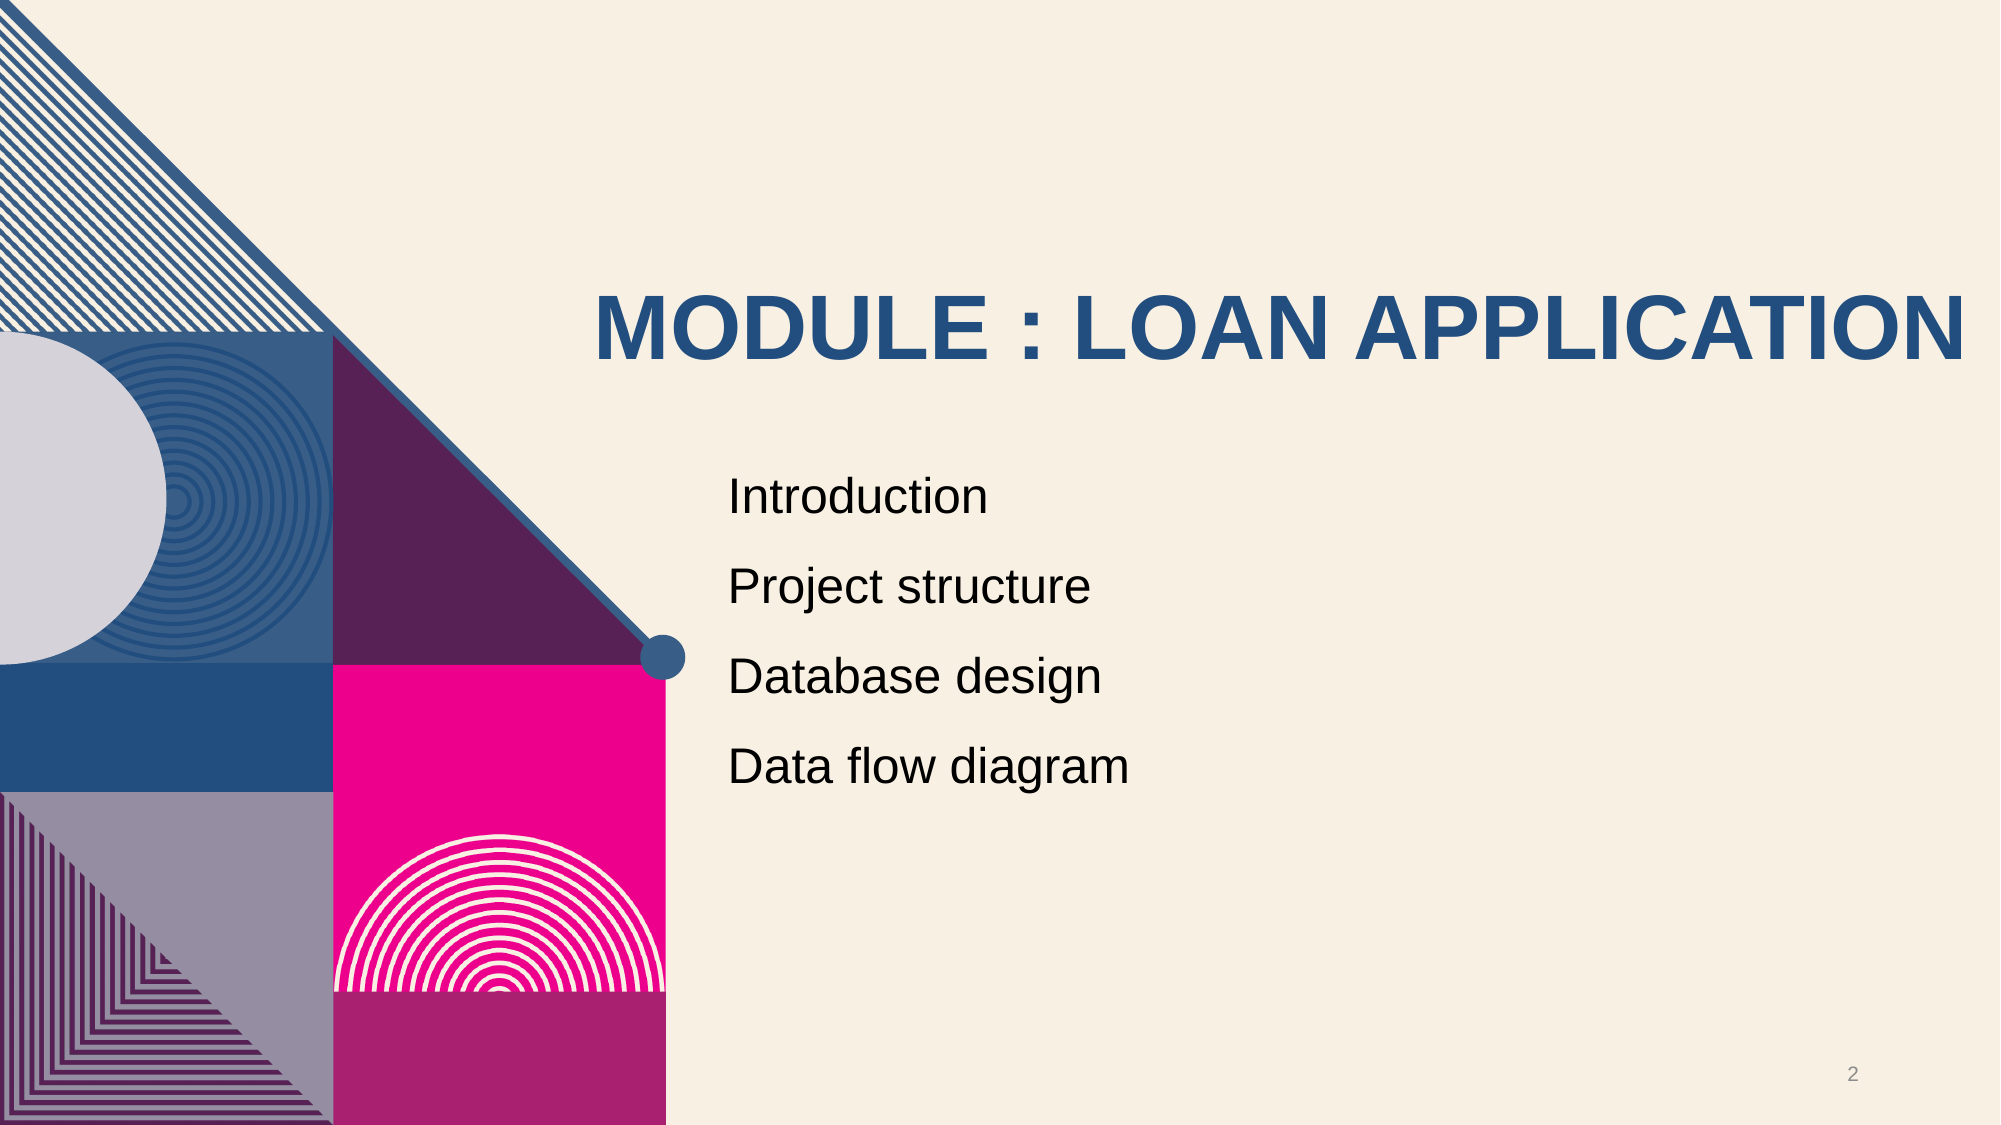

# Module : loan application
Introduction
Project structure
Database design
Data flow diagram

2